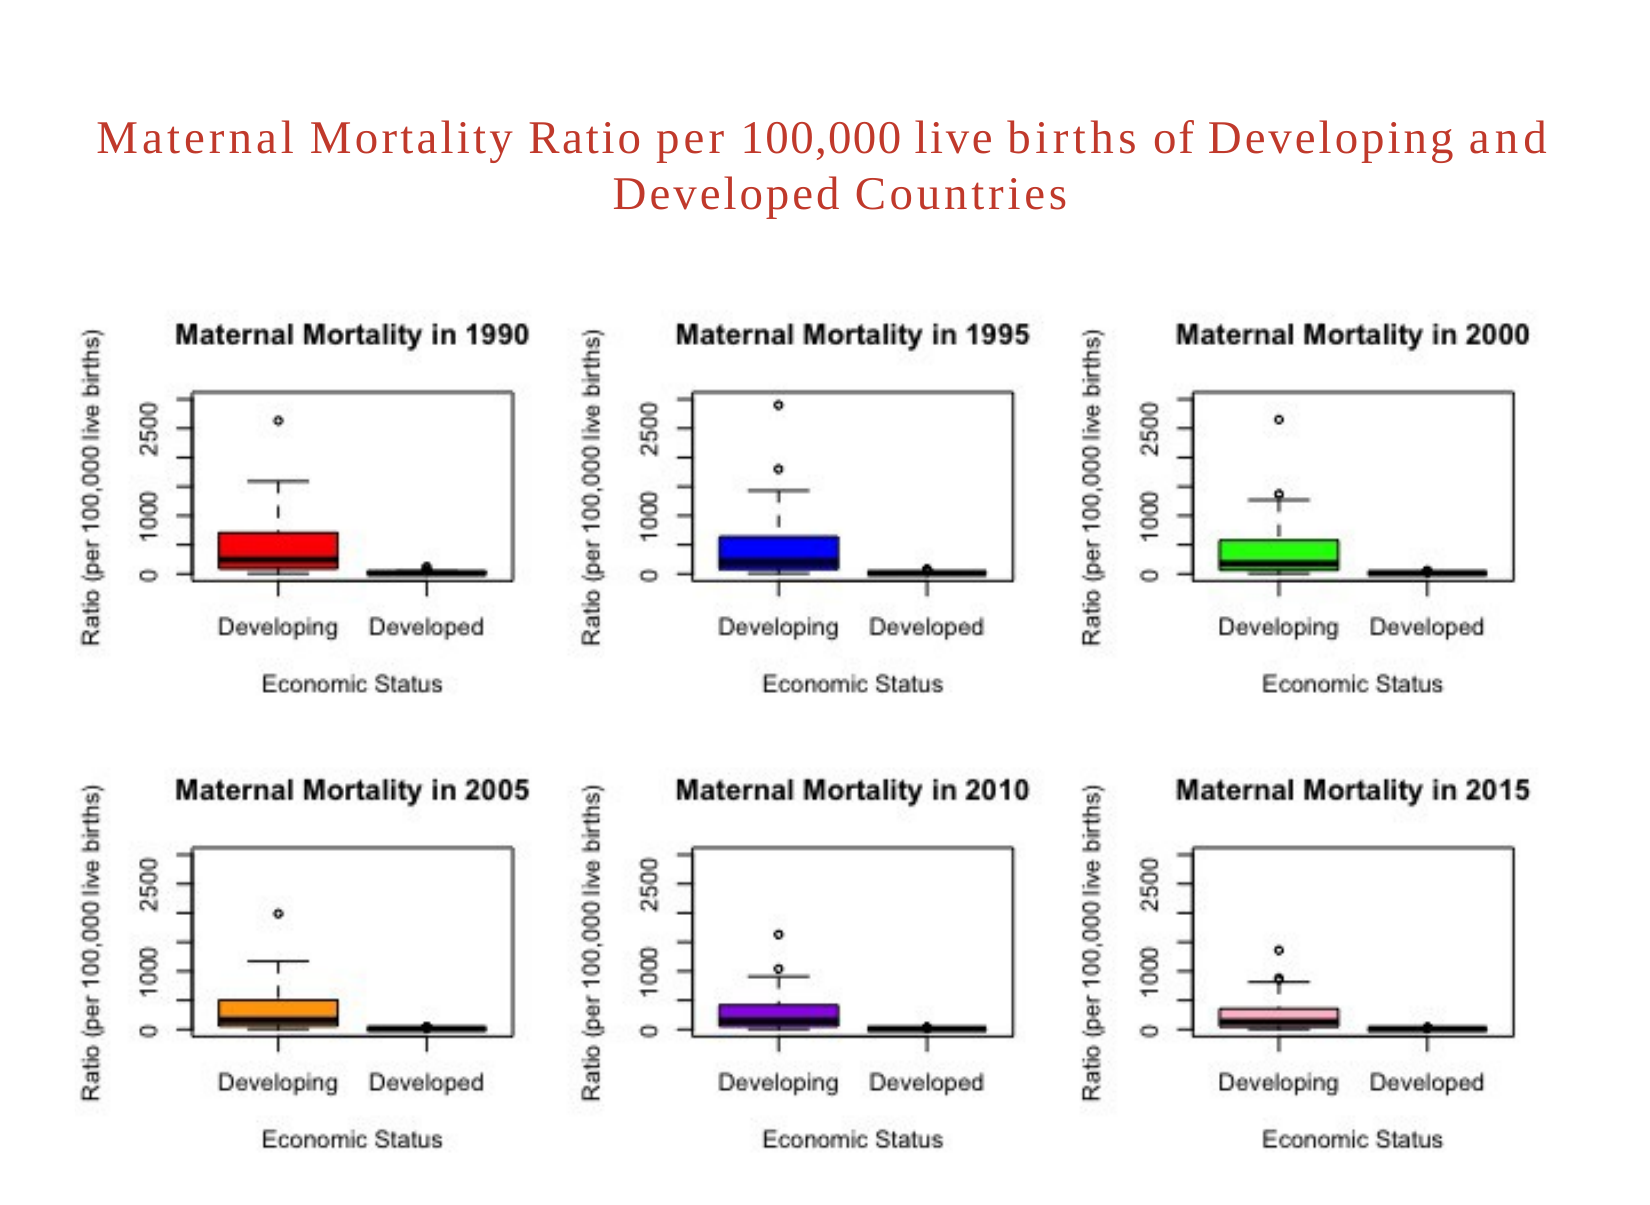

# Maternal Mortality Ratio per 100,000 live births of Developing and  Developed Countries